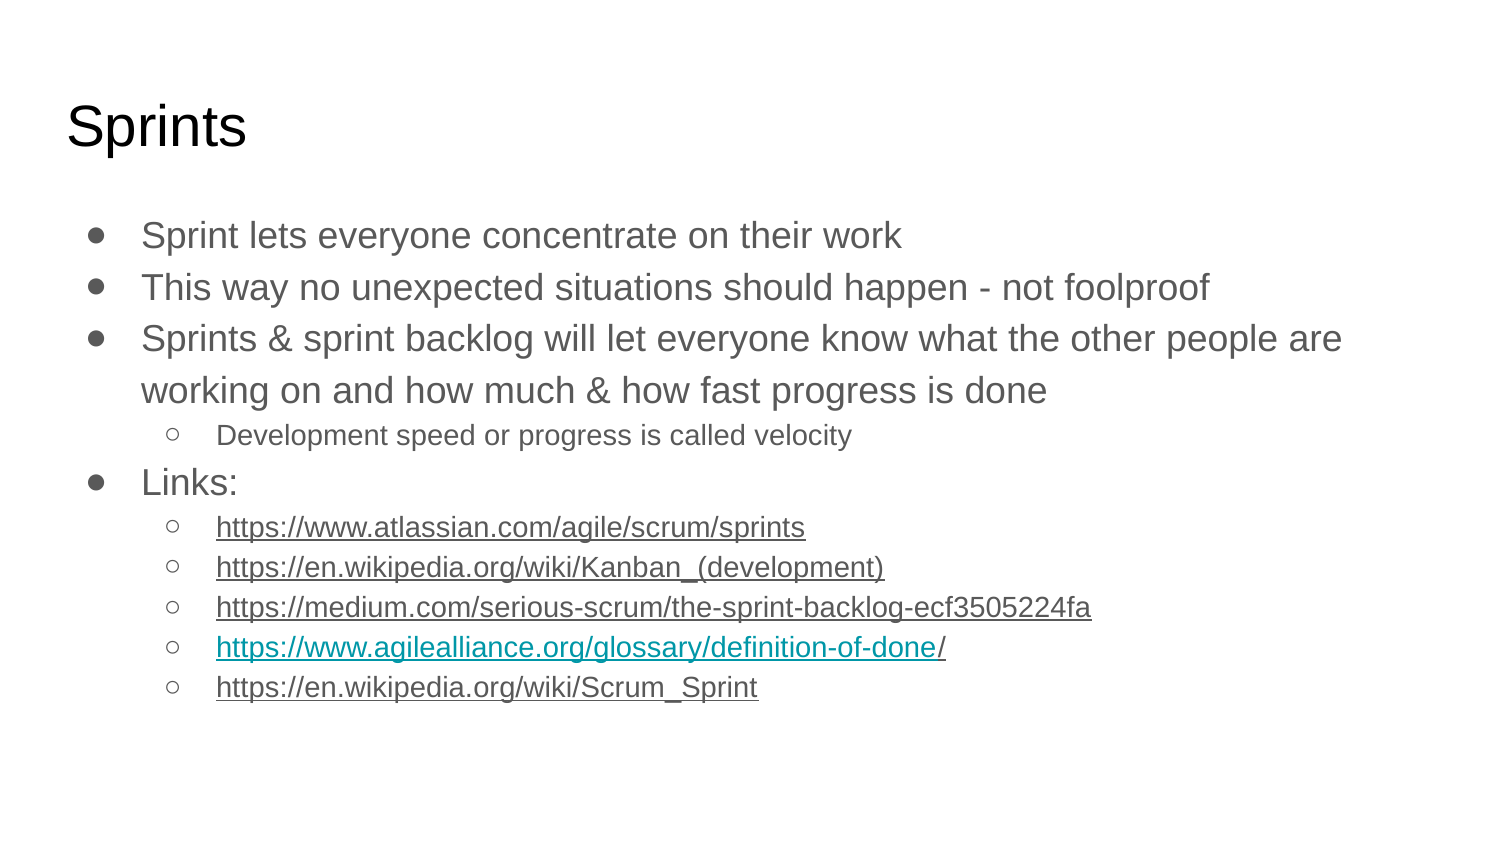

# Sprints
Sprint lets everyone concentrate on their work
This way no unexpected situations should happen - not foolproof
Sprints & sprint backlog will let everyone know what the other people are working on and how much & how fast progress is done
Development speed or progress is called velocity
Links:
https://www.atlassian.com/agile/scrum/sprints
https://en.wikipedia.org/wiki/Kanban_(development)
https://medium.com/serious-scrum/the-sprint-backlog-ecf3505224fa
https://www.agilealliance.org/glossary/definition-of-done/
https://en.wikipedia.org/wiki/Scrum_Sprint